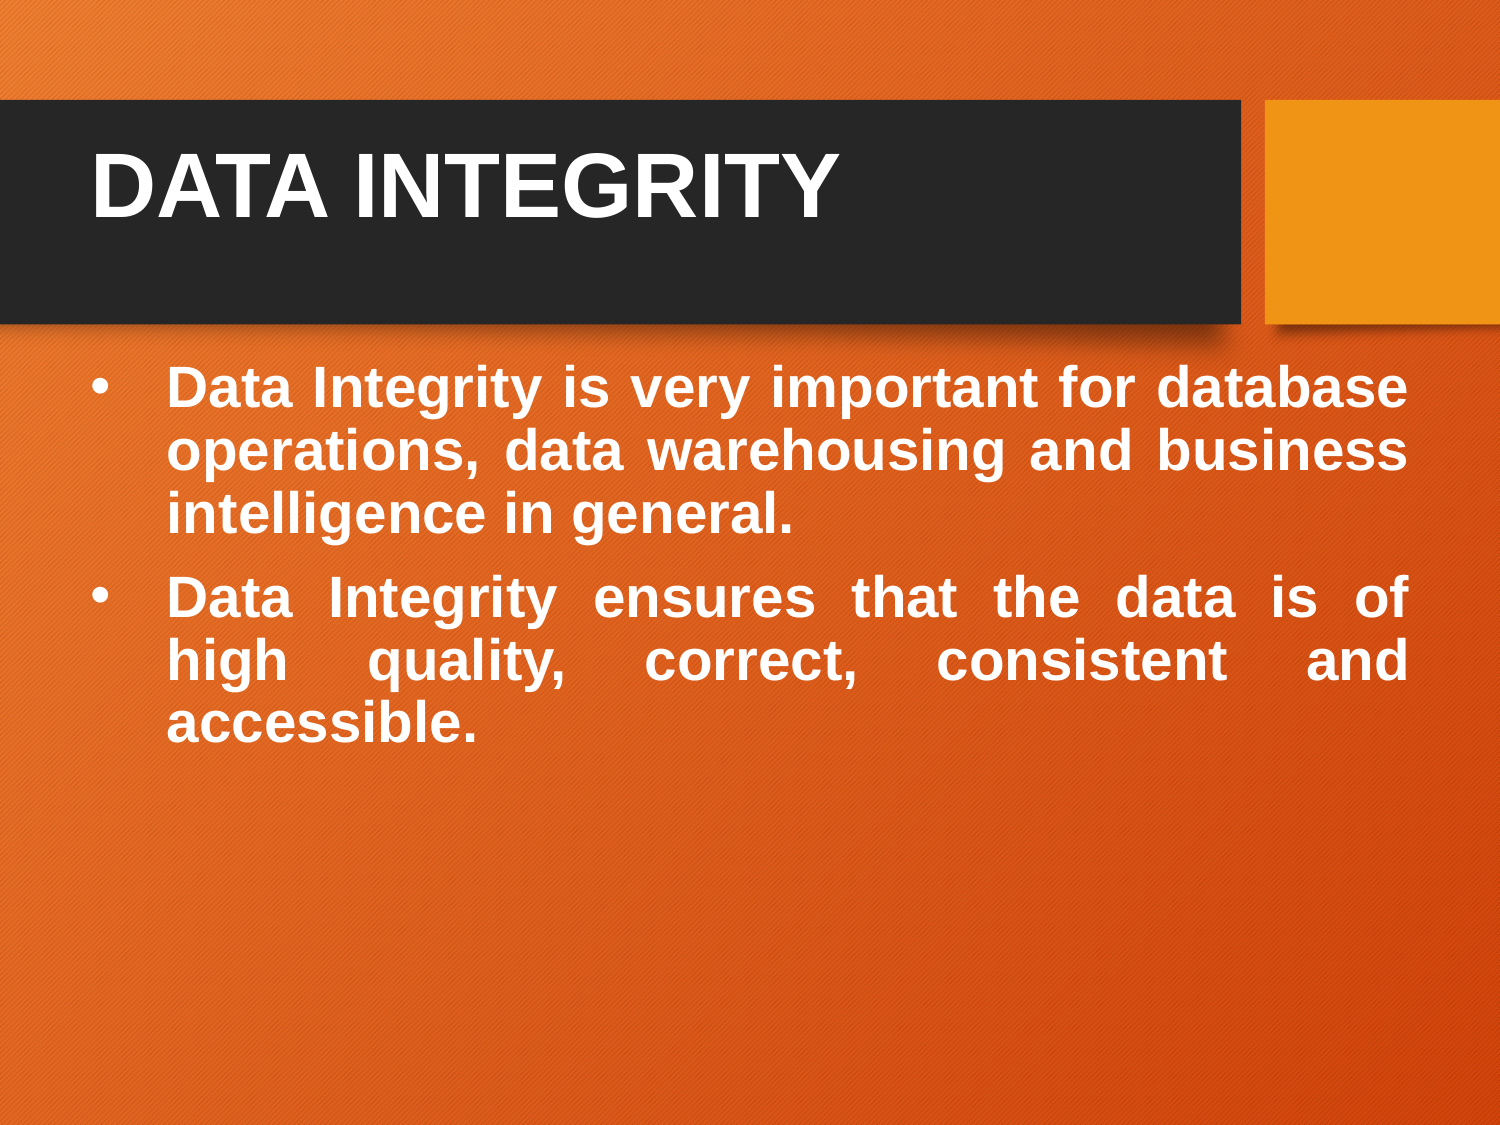

# DATA INTEGRITY
Data Integrity is very important for database operations, data warehousing and business intelligence in general.
Data Integrity ensures that the data is of high quality, correct, consistent and accessible.